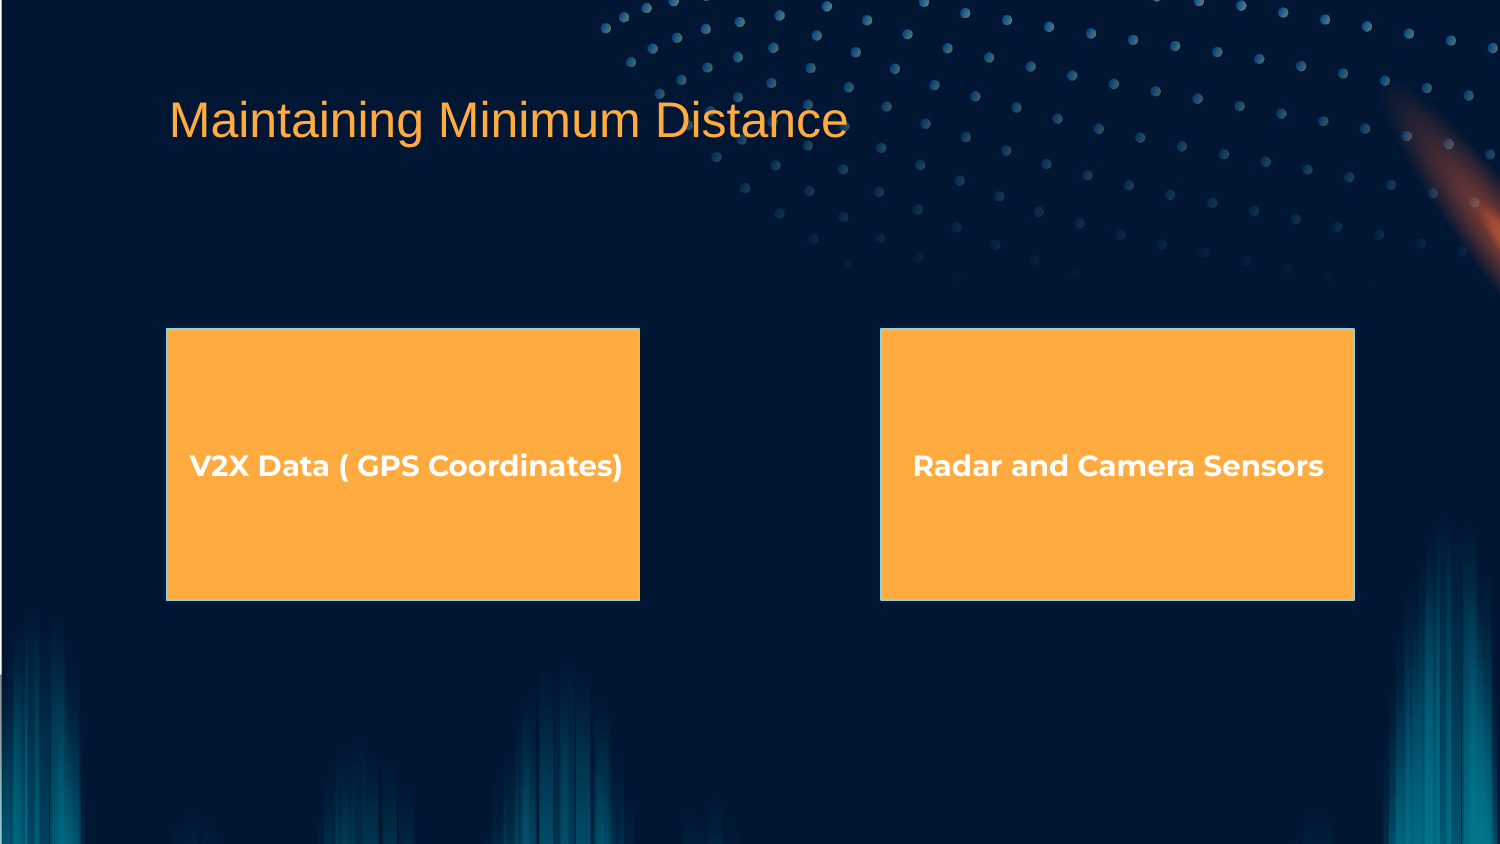

# Maintaining Minimum Distance
 V2X Data ( GPS Coordinates)
  Radar and Camera Sensors